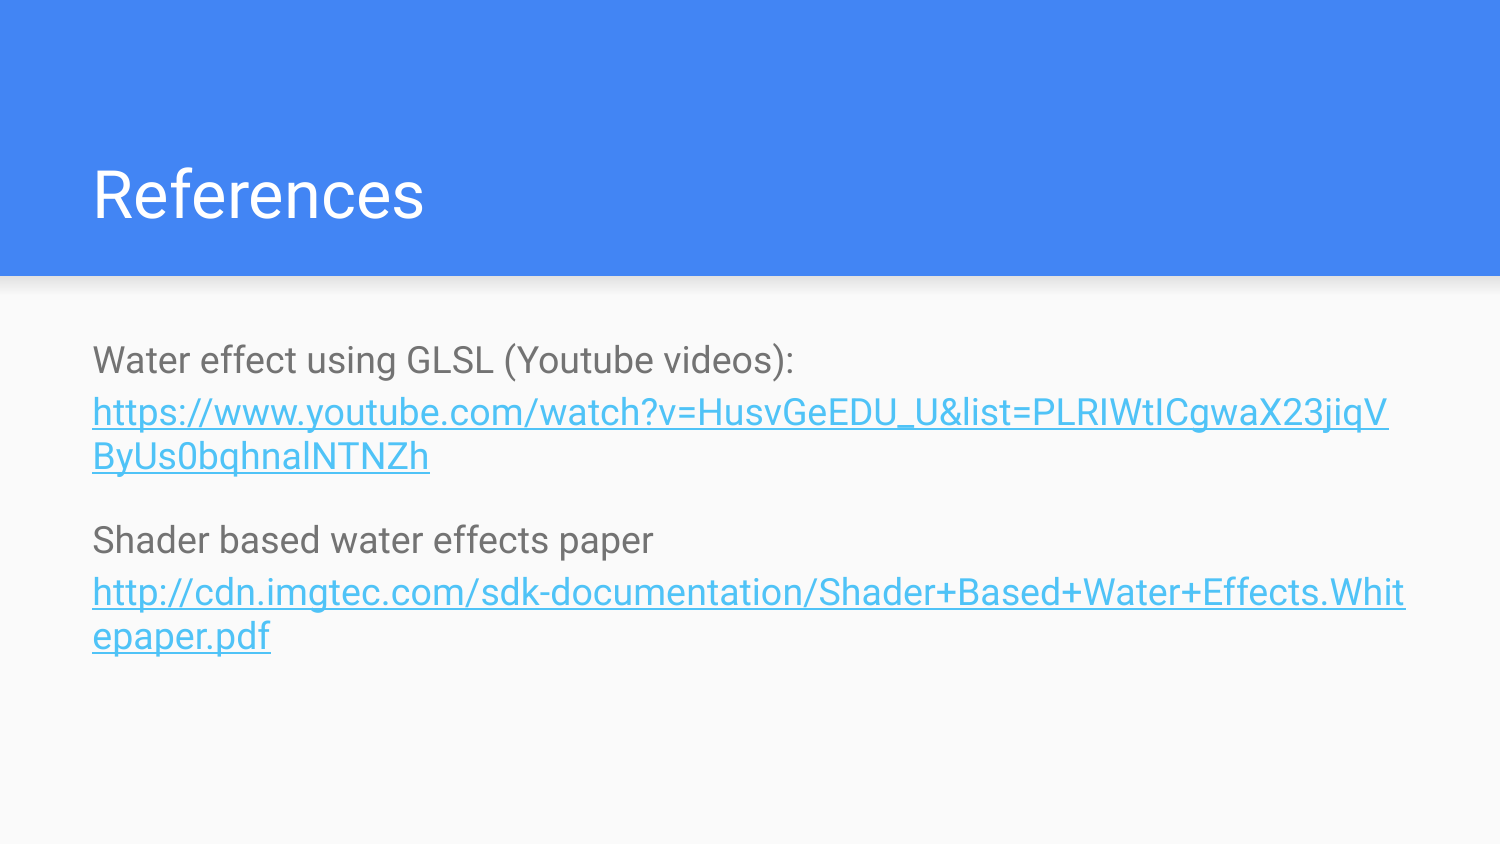

# References
Water effect using GLSL (Youtube videos):
https://www.youtube.com/watch?v=HusvGeEDU_U&list=PLRIWtICgwaX23jiqVByUs0bqhnalNTNZh
Shader based water effects paper
http://cdn.imgtec.com/sdk-documentation/Shader+Based+Water+Effects.Whitepaper.pdf